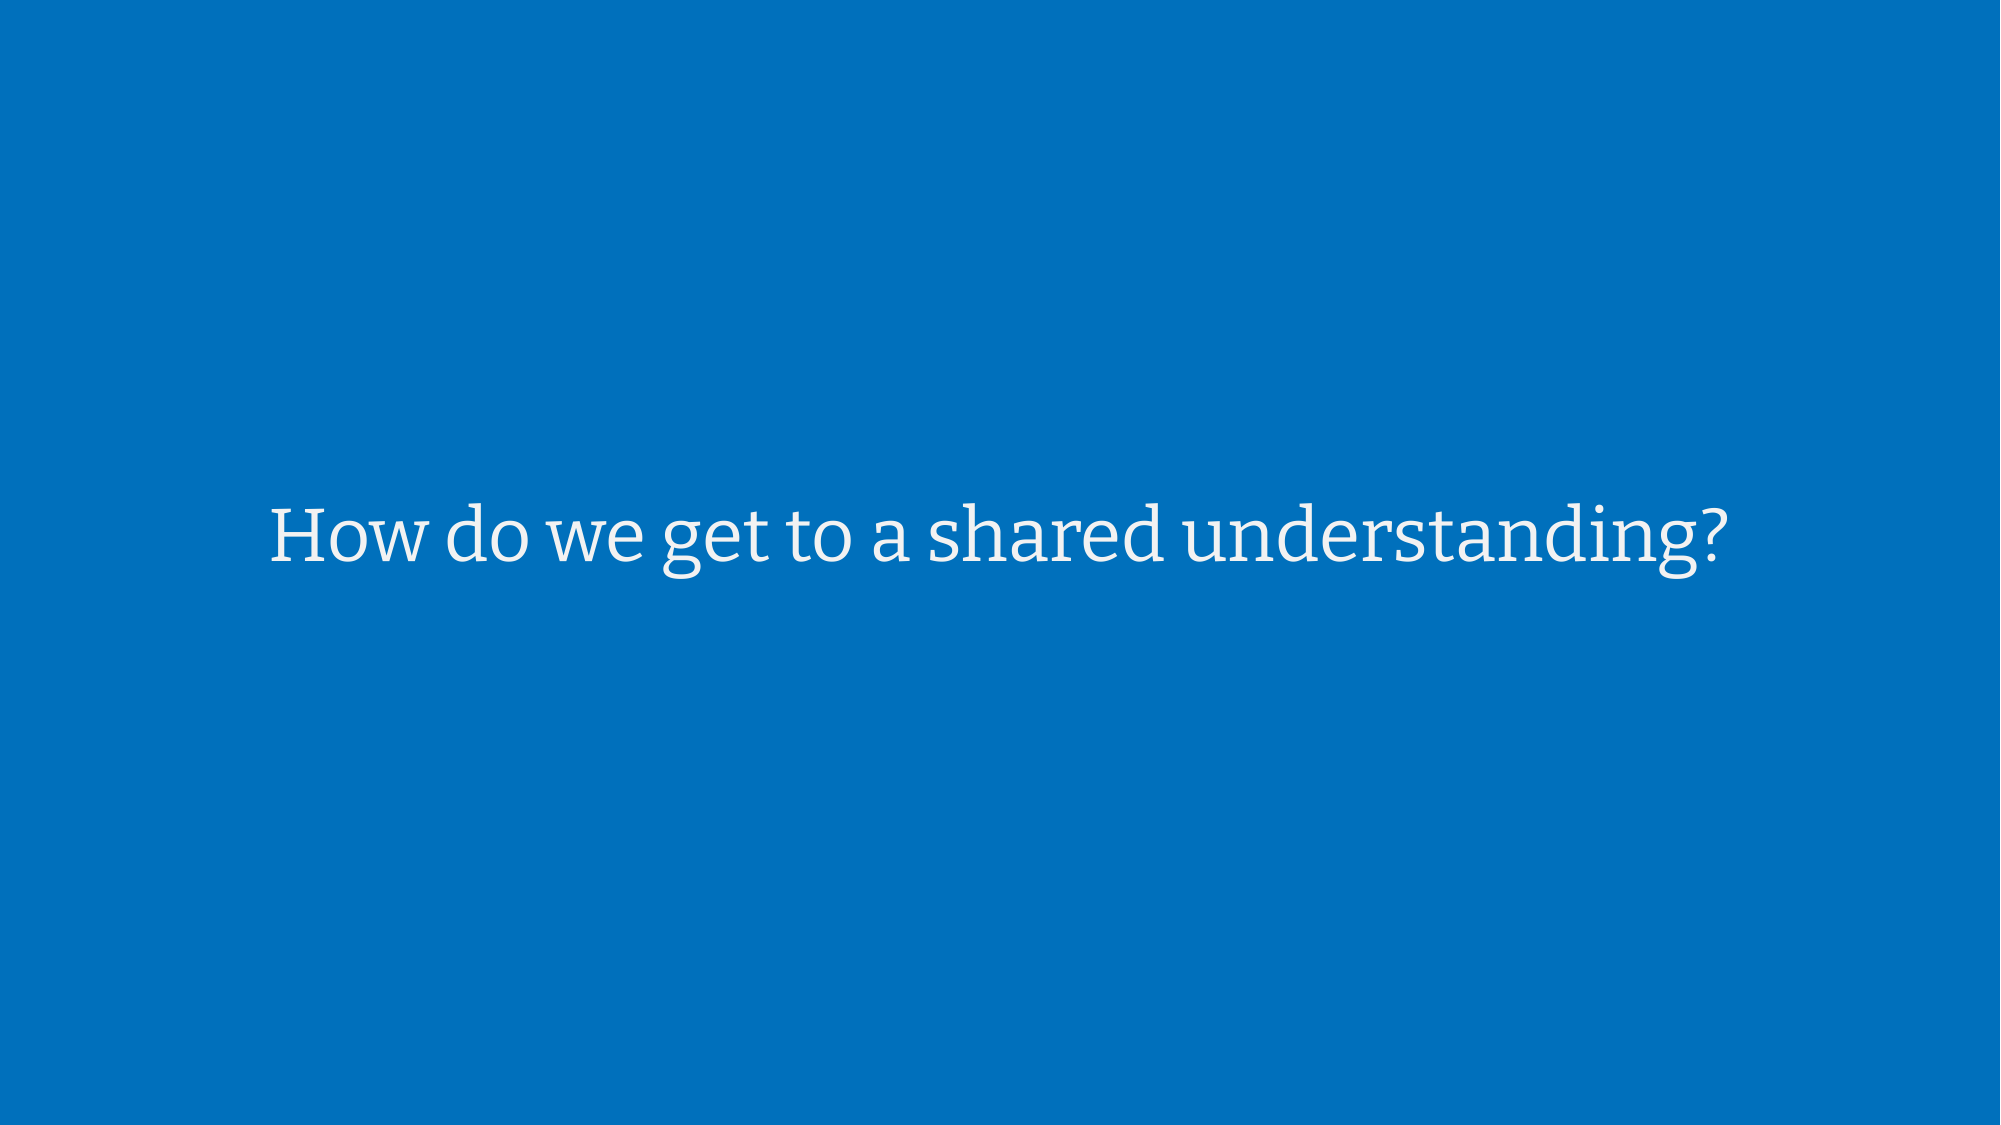

# How do we get to a shared understanding?